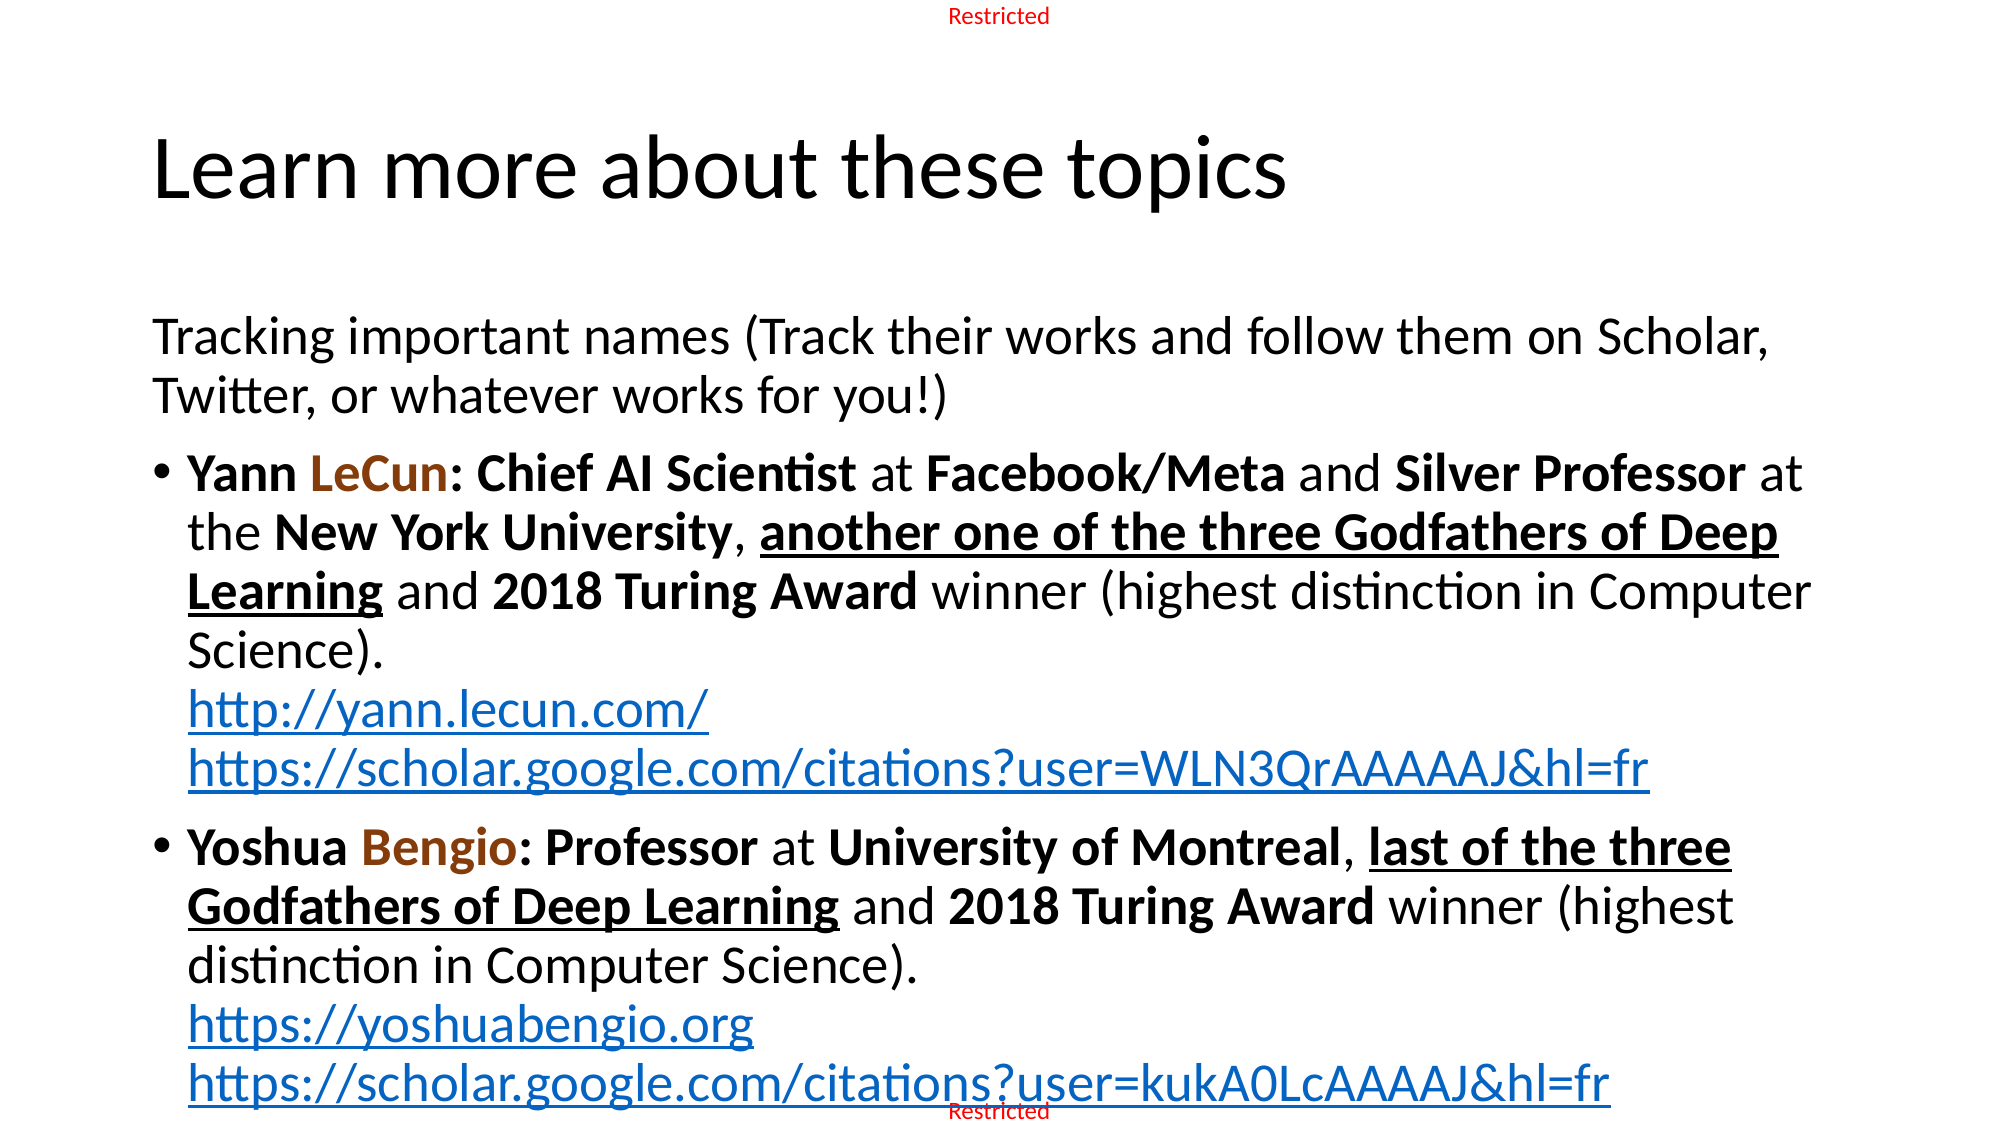

# Learn more about these topics
Tracking important names (Track their works and follow them on Scholar, Twitter, or whatever works for you!)
Yann LeCun: Chief AI Scientist at Facebook/Meta and Silver Professor at the New York University, another one of the three Godfathers of Deep Learning and 2018 Turing Award winner (highest distinction in Computer Science).
http://yann.lecun.com/
https://scholar.google.com/citations?user=WLN3QrAAAAAJ&hl=fr
Yoshua Bengio: Professor at University of Montreal, last of the three Godfathers of Deep Learning and 2018 Turing Award winner (highest distinction in Computer Science).
https://yoshuabengio.org
https://scholar.google.com/citations?user=kukA0LcAAAAJ&hl=fr